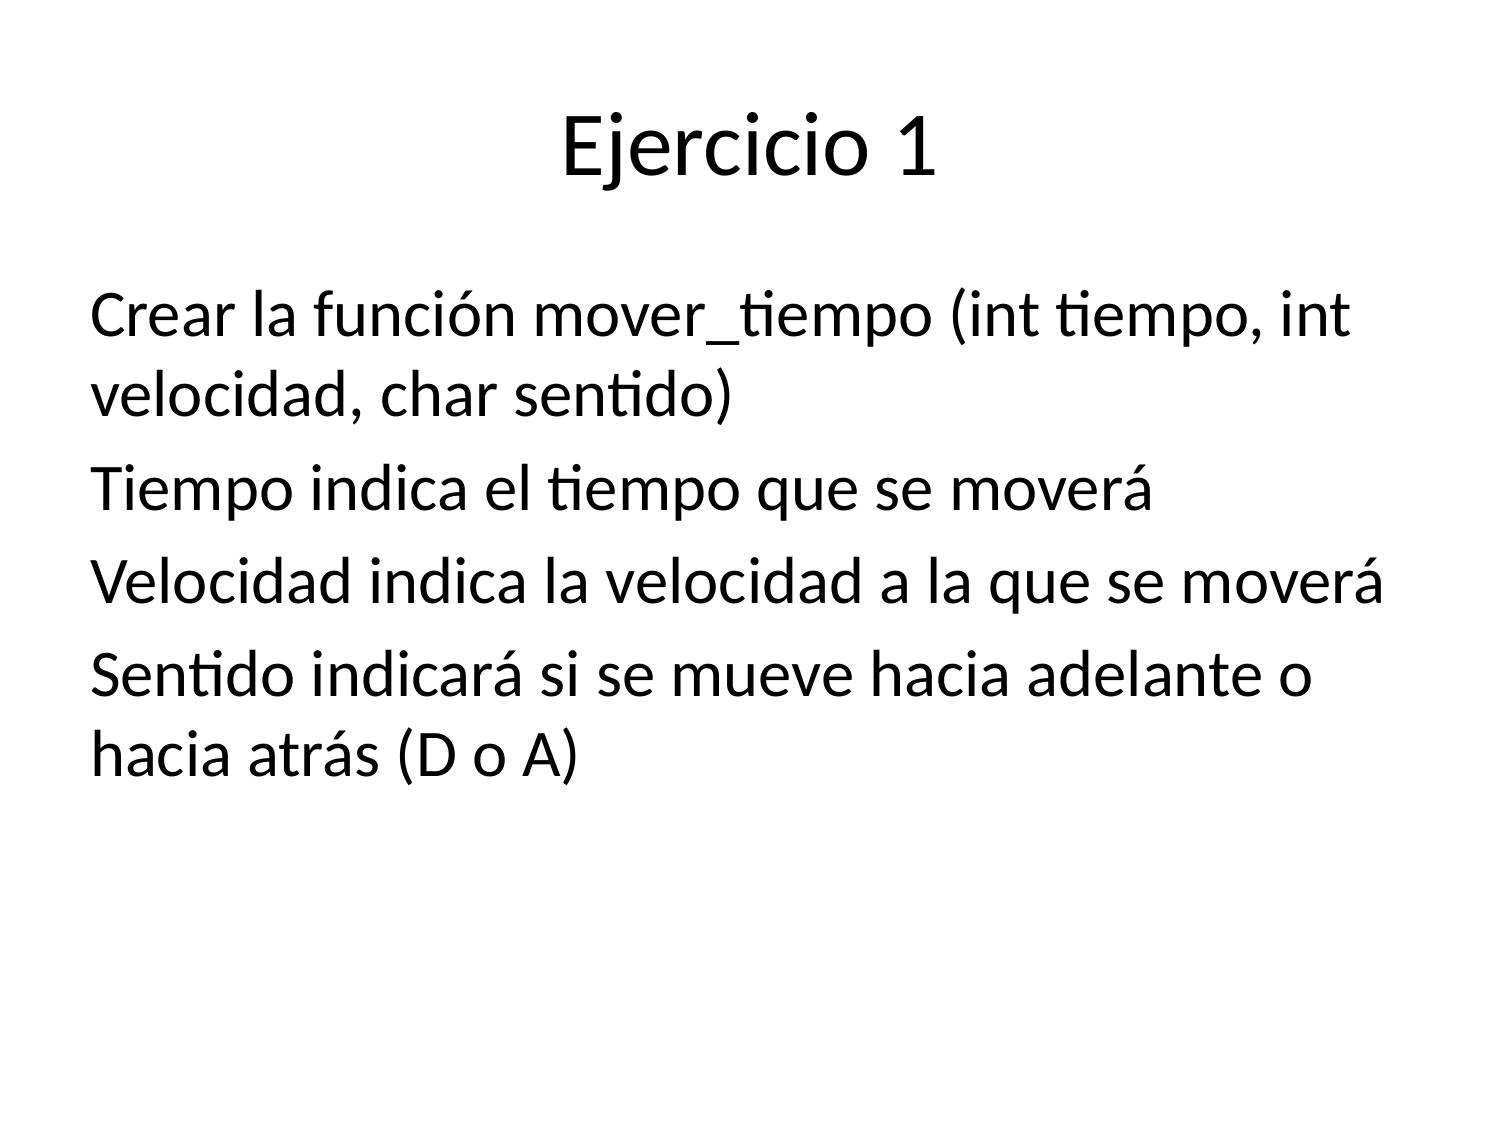

# Ejercicio 1
Crear la función mover_tiempo (int tiempo, int velocidad, char sentido)
Tiempo indica el tiempo que se moverá
Velocidad indica la velocidad a la que se moverá
Sentido indicará si se mueve hacia adelante o hacia atrás (D o A)